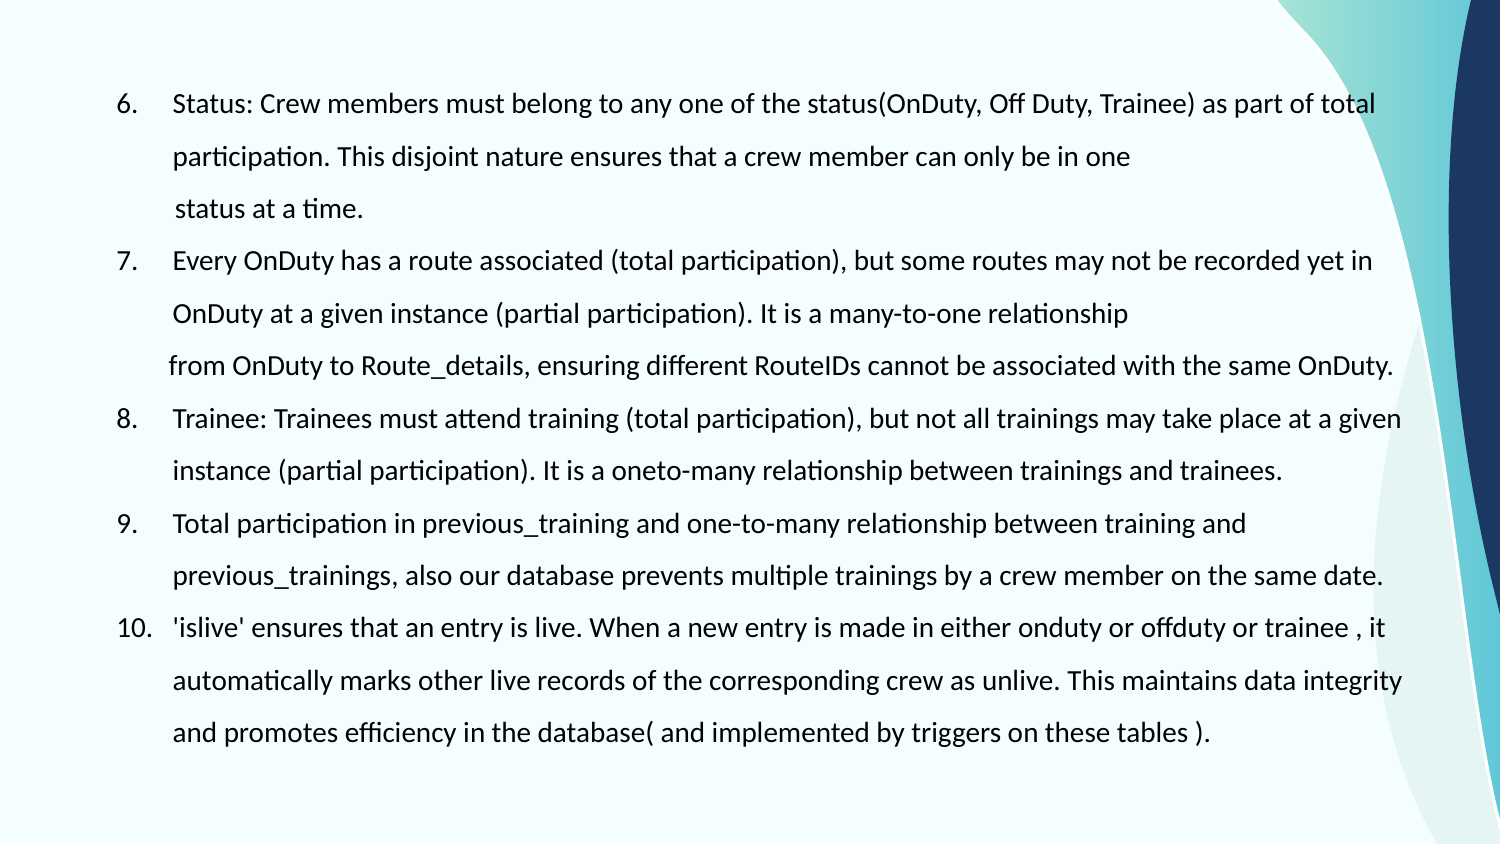

Status: Crew members must belong to any one of the status(OnDuty, Off Duty, Trainee) as part of total   participation. This disjoint nature ensures that a crew member can only be in one
         status at a time.
Every OnDuty has a route associated (total participation), but some routes may not be recorded yet in       OnDuty at a given instance (partial participation). It is a many-to-one relationship
        from OnDuty to Route_details, ensuring different RouteIDs cannot be associated with the same OnDuty.
Trainee: Trainees must attend training (total participation), but not all trainings may take place at a given instance (partial participation). It is a oneto-many relationship between trainings and trainees.
Total participation in previous_training and one-to-many relationship between training and previous_trainings, also our database prevents multiple trainings by a crew member on the same date.
'islive' ensures that an entry is live. When a new entry is made in either onduty or offduty or trainee , it automatically marks other live records of the corresponding crew as unlive. This maintains data integrity and promotes efficiency in the database( and implemented by triggers on these tables ).